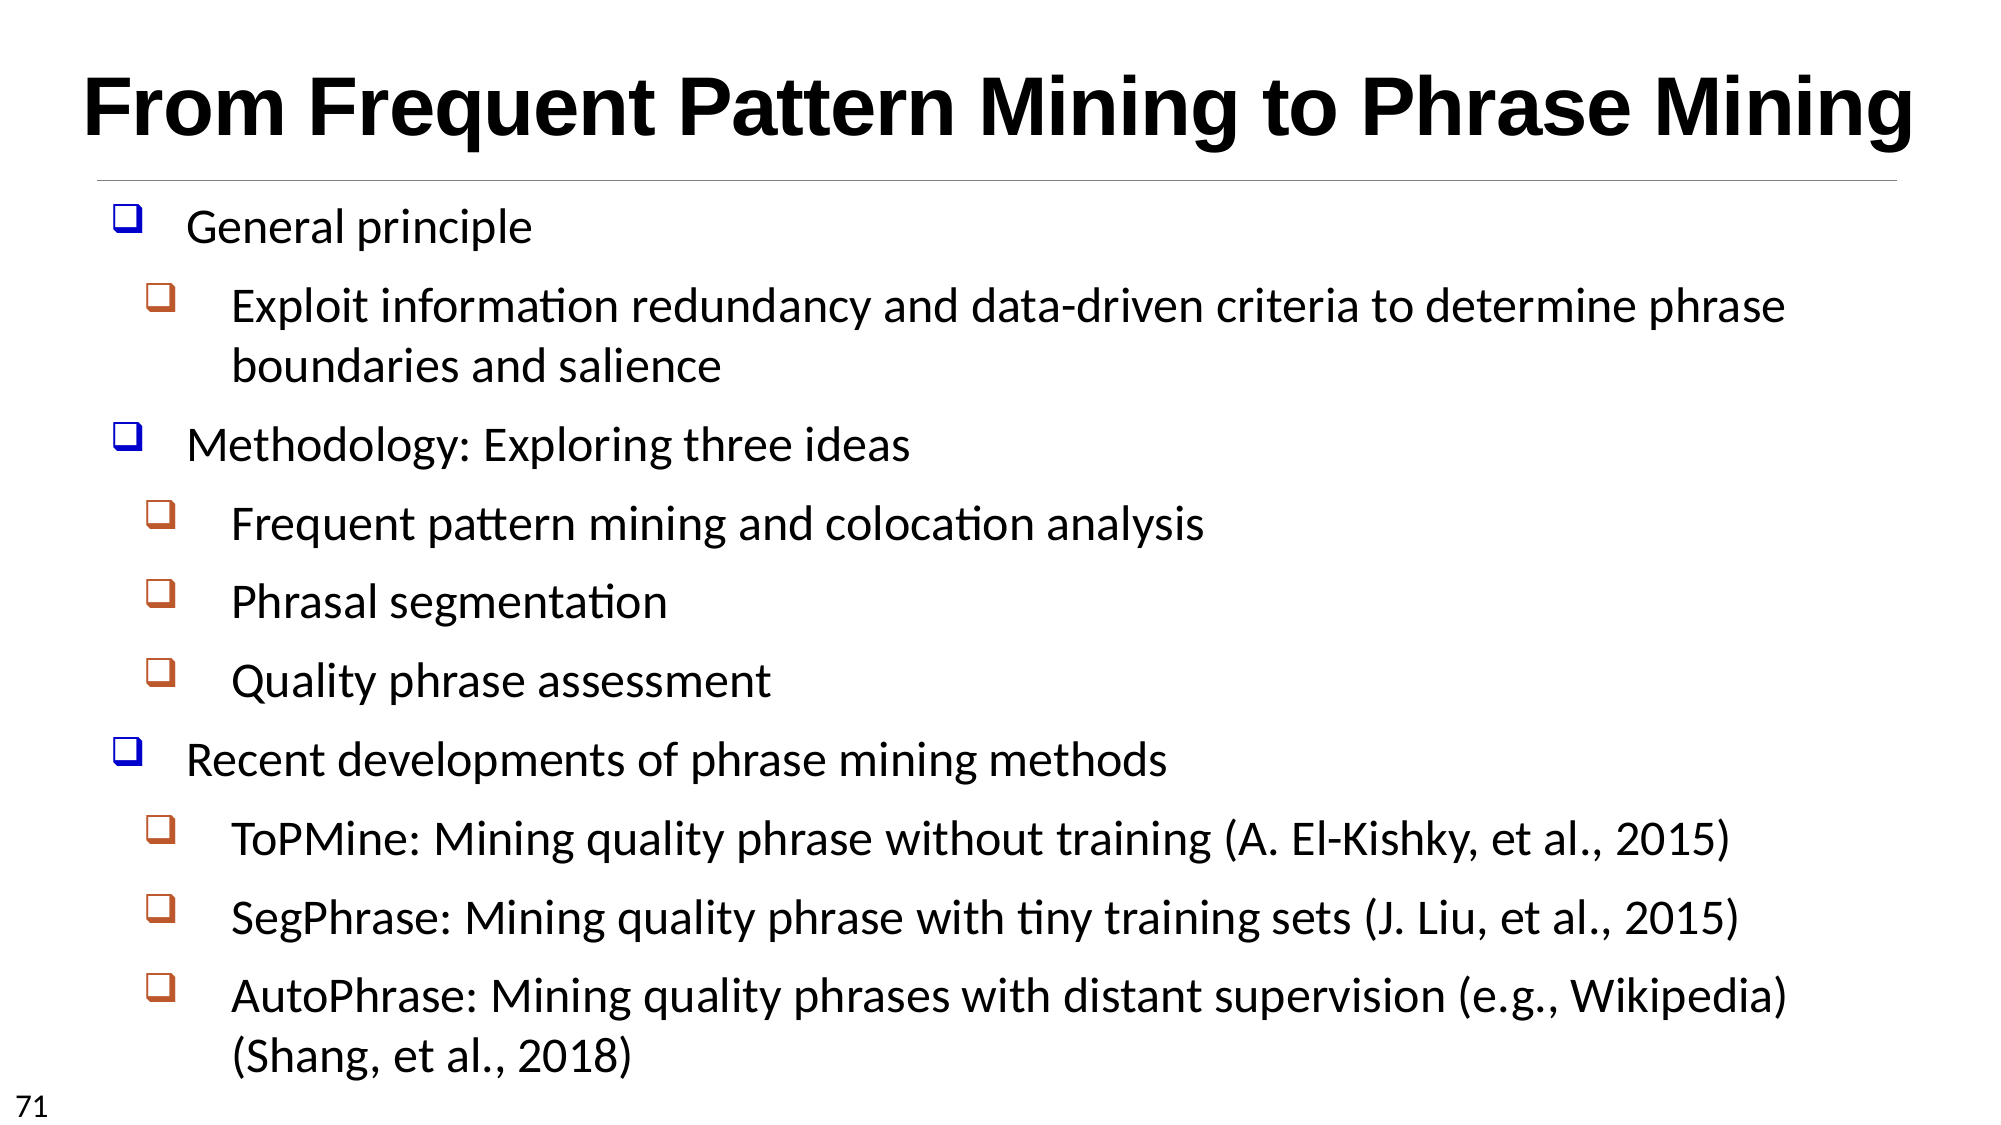

# From Frequent Pattern Mining to Phrase Mining
General principle
Exploit information redundancy and data-driven criteria to determine phrase boundaries and salience
Methodology: Exploring three ideas
Frequent pattern mining and colocation analysis
Phrasal segmentation
Quality phrase assessment
Recent developments of phrase mining methods
ToPMine: Mining quality phrase without training (A. El-Kishky, et al., 2015)
SegPhrase: Mining quality phrase with tiny training sets (J. Liu, et al., 2015)
AutoPhrase: Mining quality phrases with distant supervision (e.g., Wikipedia) (Shang, et al., 2018)